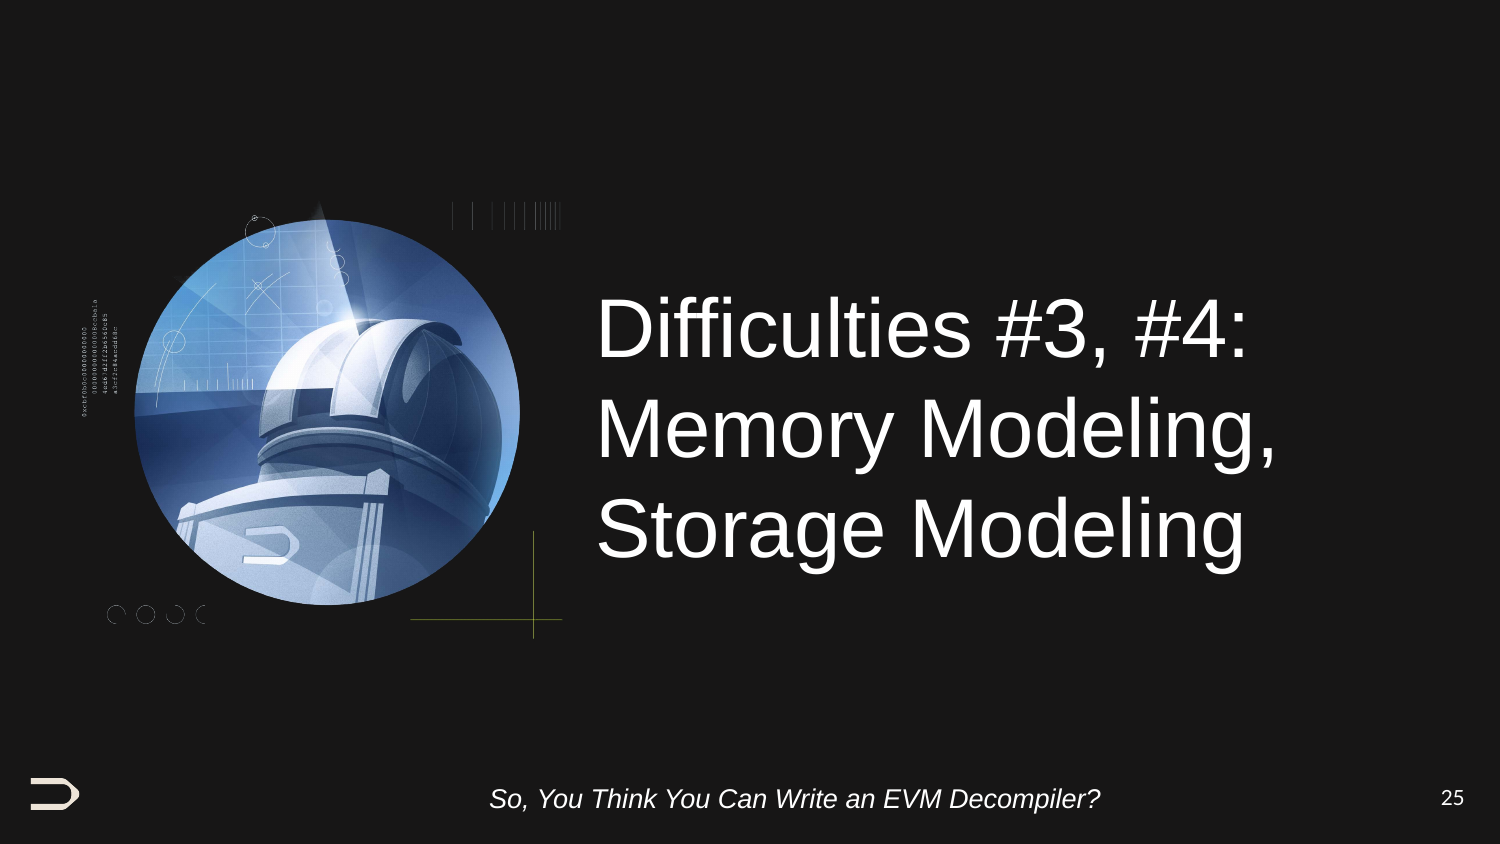

# Difficulties #3, #4: Memory Modeling, Storage Modeling

25